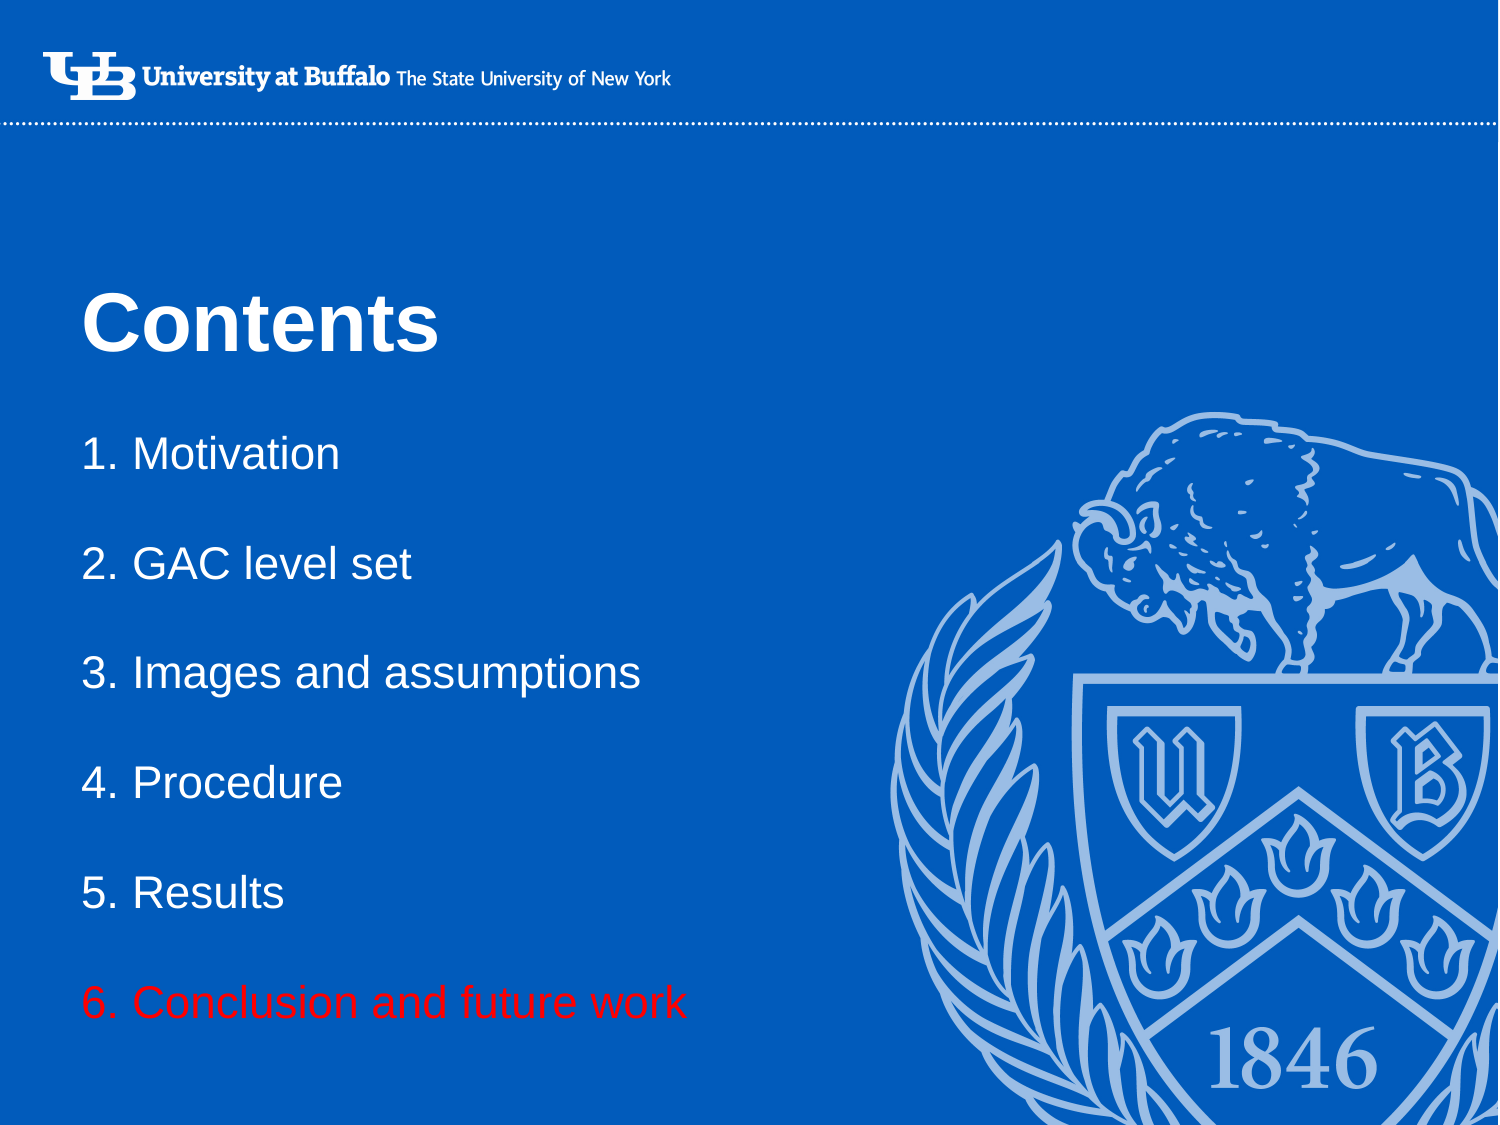

# Contents 1. Motivation 2. GAC level set 3. Images and assumptions 4. Procedure 5. Results 6. Conclusion and future work